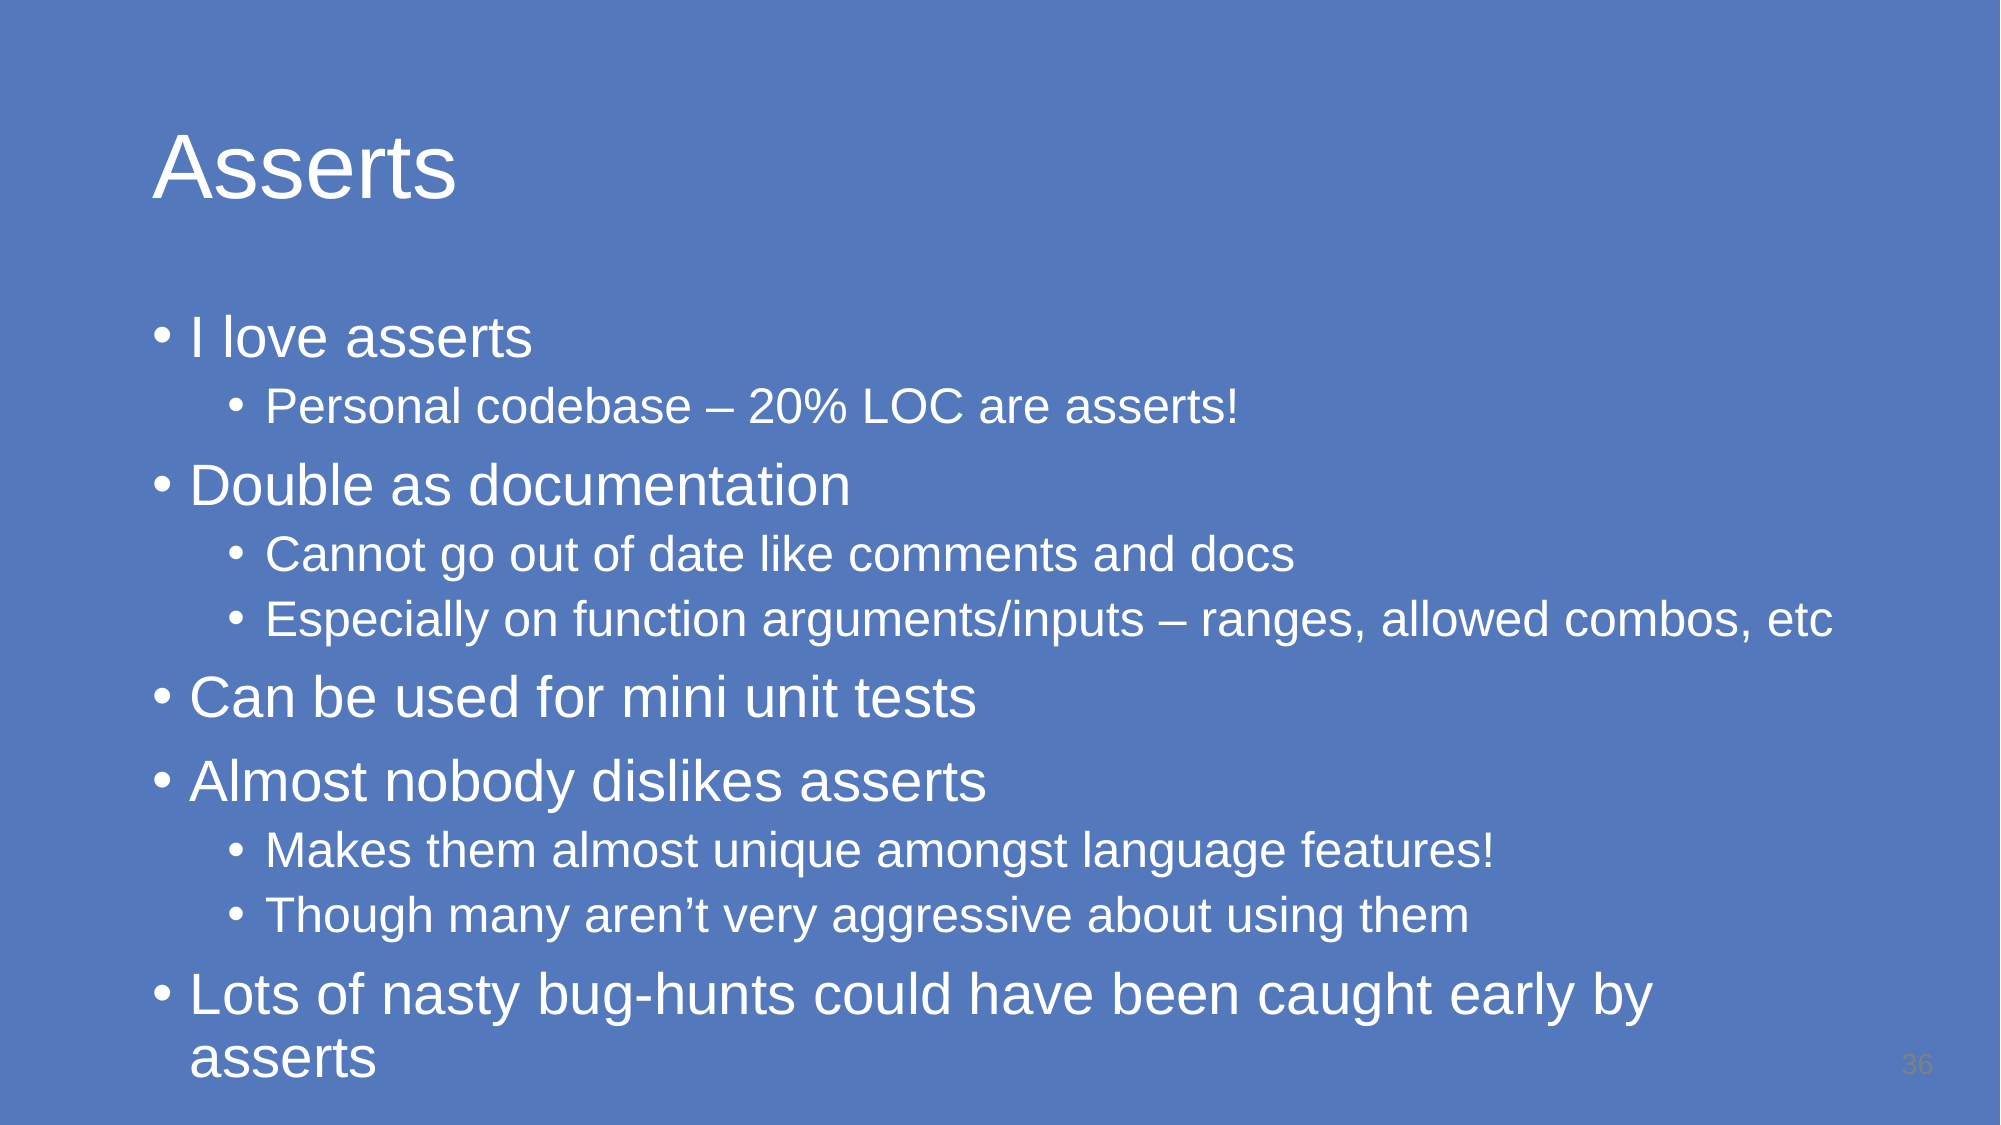

# Asserts
I love asserts
Personal codebase – 20% LOC are asserts!
Double as documentation
Cannot go out of date like comments and docs
Especially on function arguments/inputs – ranges, allowed combos, etc
Can be used for mini unit tests
Almost nobody dislikes asserts
Makes them almost unique amongst language features!
Though many aren’t very aggressive about using them
Lots of nasty bug-hunts could have been caught early by asserts
36